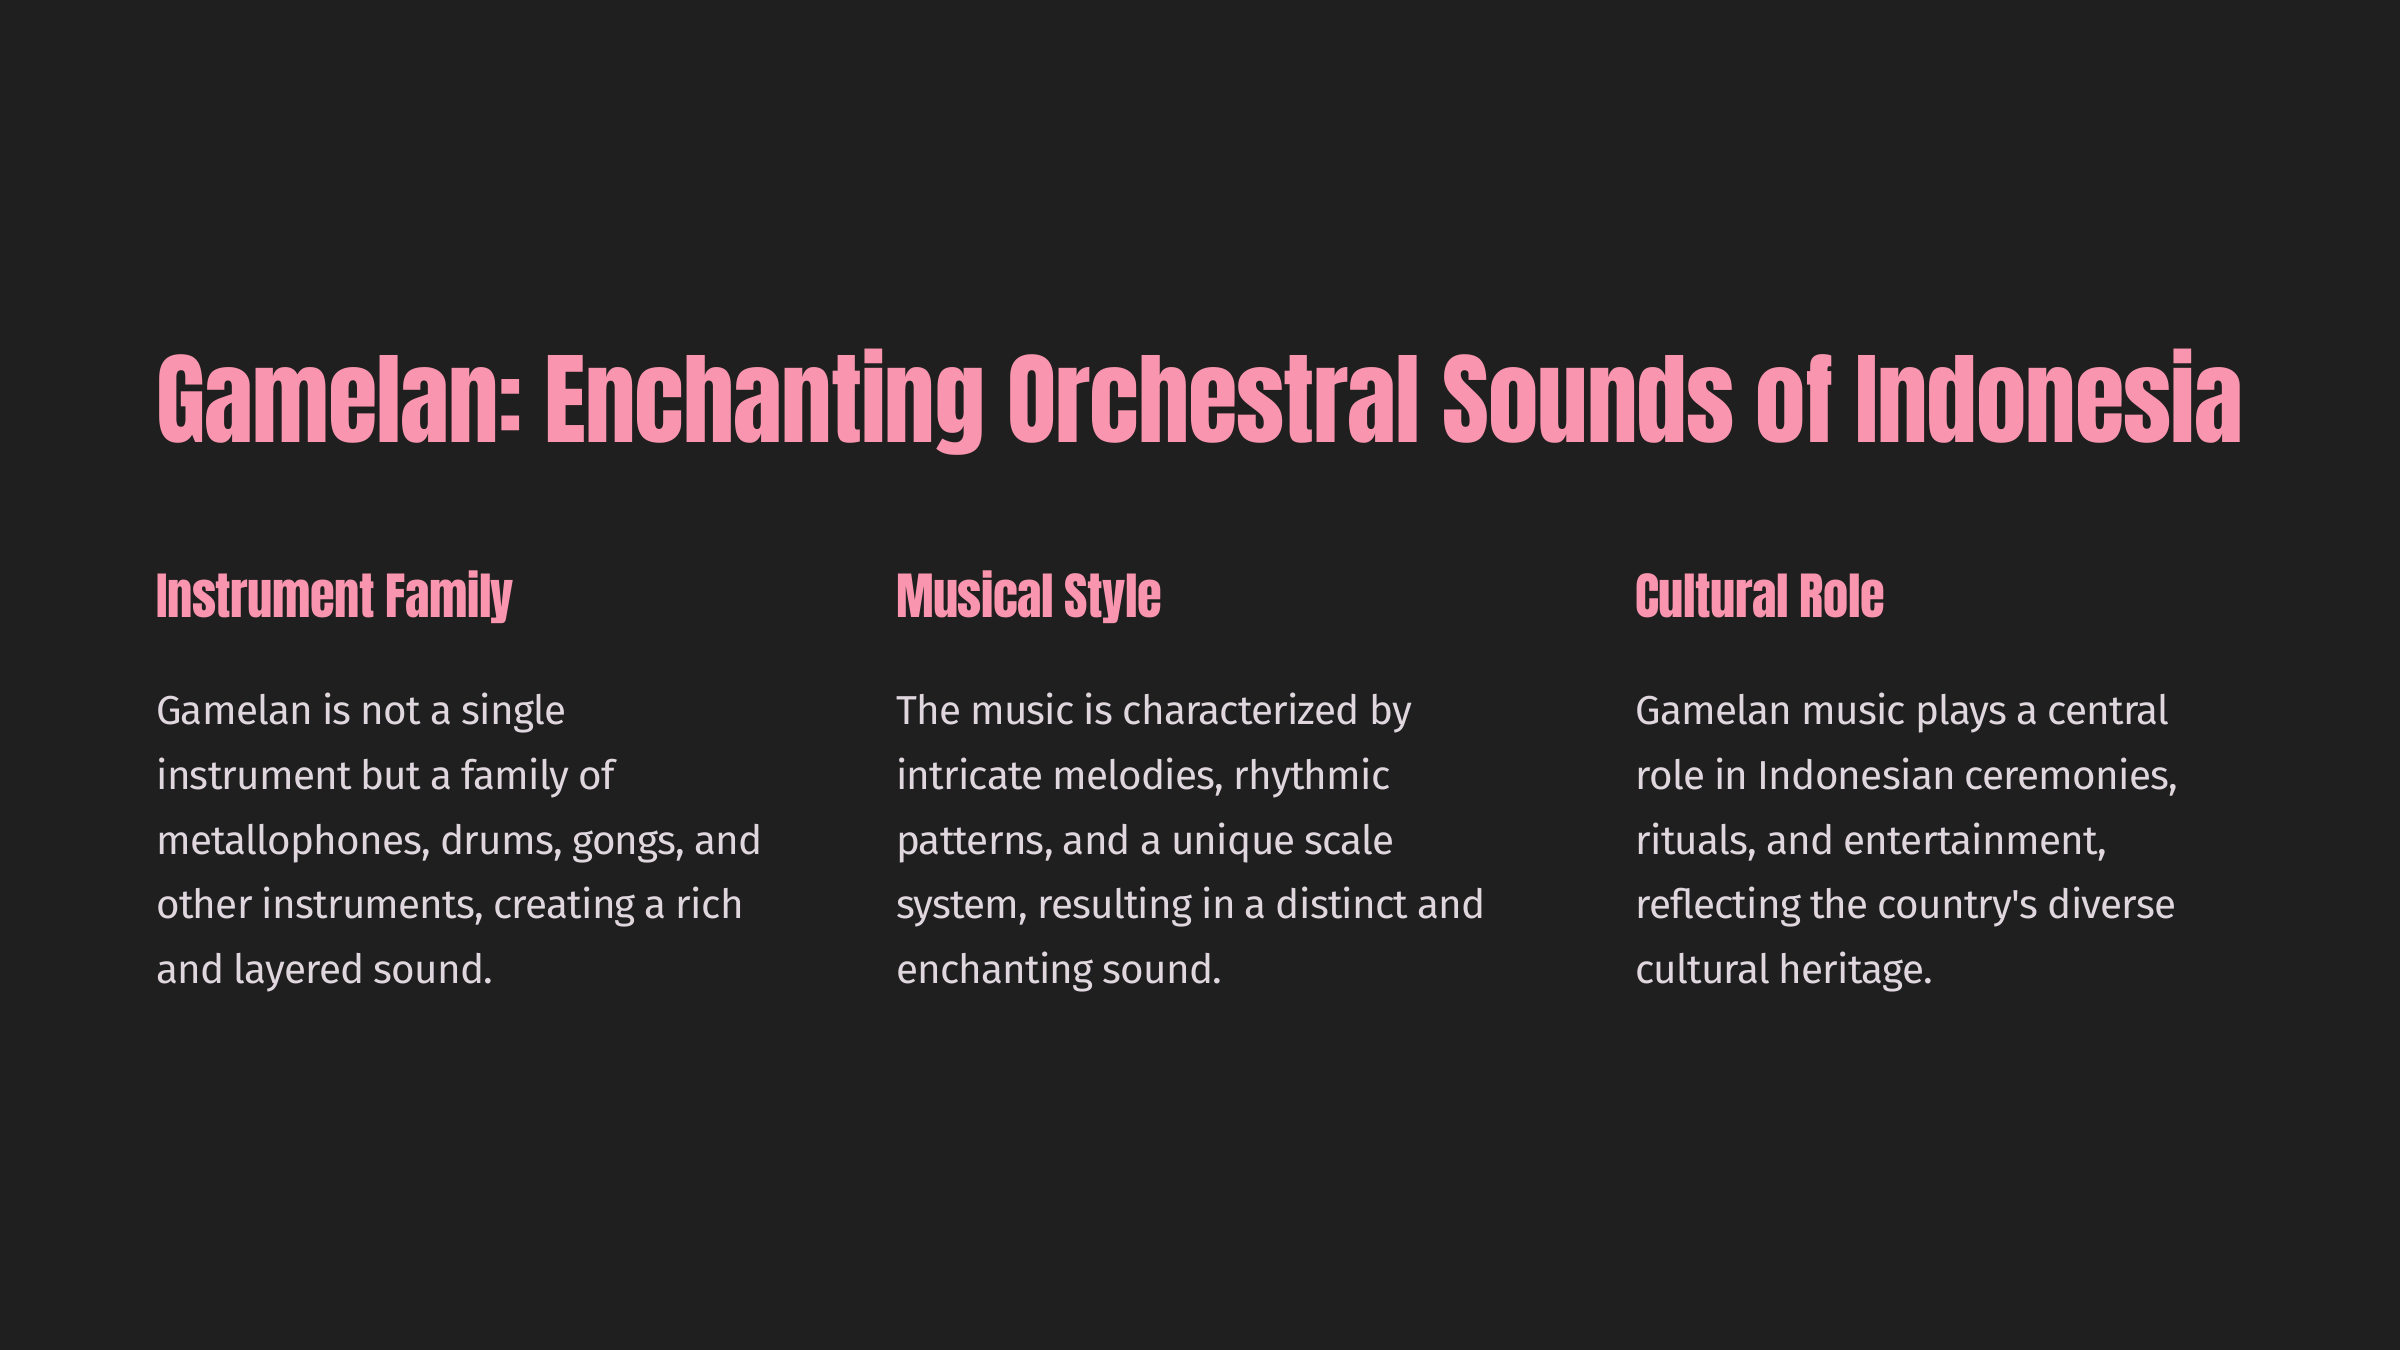

Gamelan: Enchanting Orchestral Sounds of Indonesia
Instrument Family
Musical Style
Cultural Role
Gamelan is not a single instrument but a family of metallophones, drums, gongs, and other instruments, creating a rich and layered sound.
The music is characterized by intricate melodies, rhythmic patterns, and a unique scale system, resulting in a distinct and enchanting sound.
Gamelan music plays a central role in Indonesian ceremonies, rituals, and entertainment, reflecting the country's diverse cultural heritage.